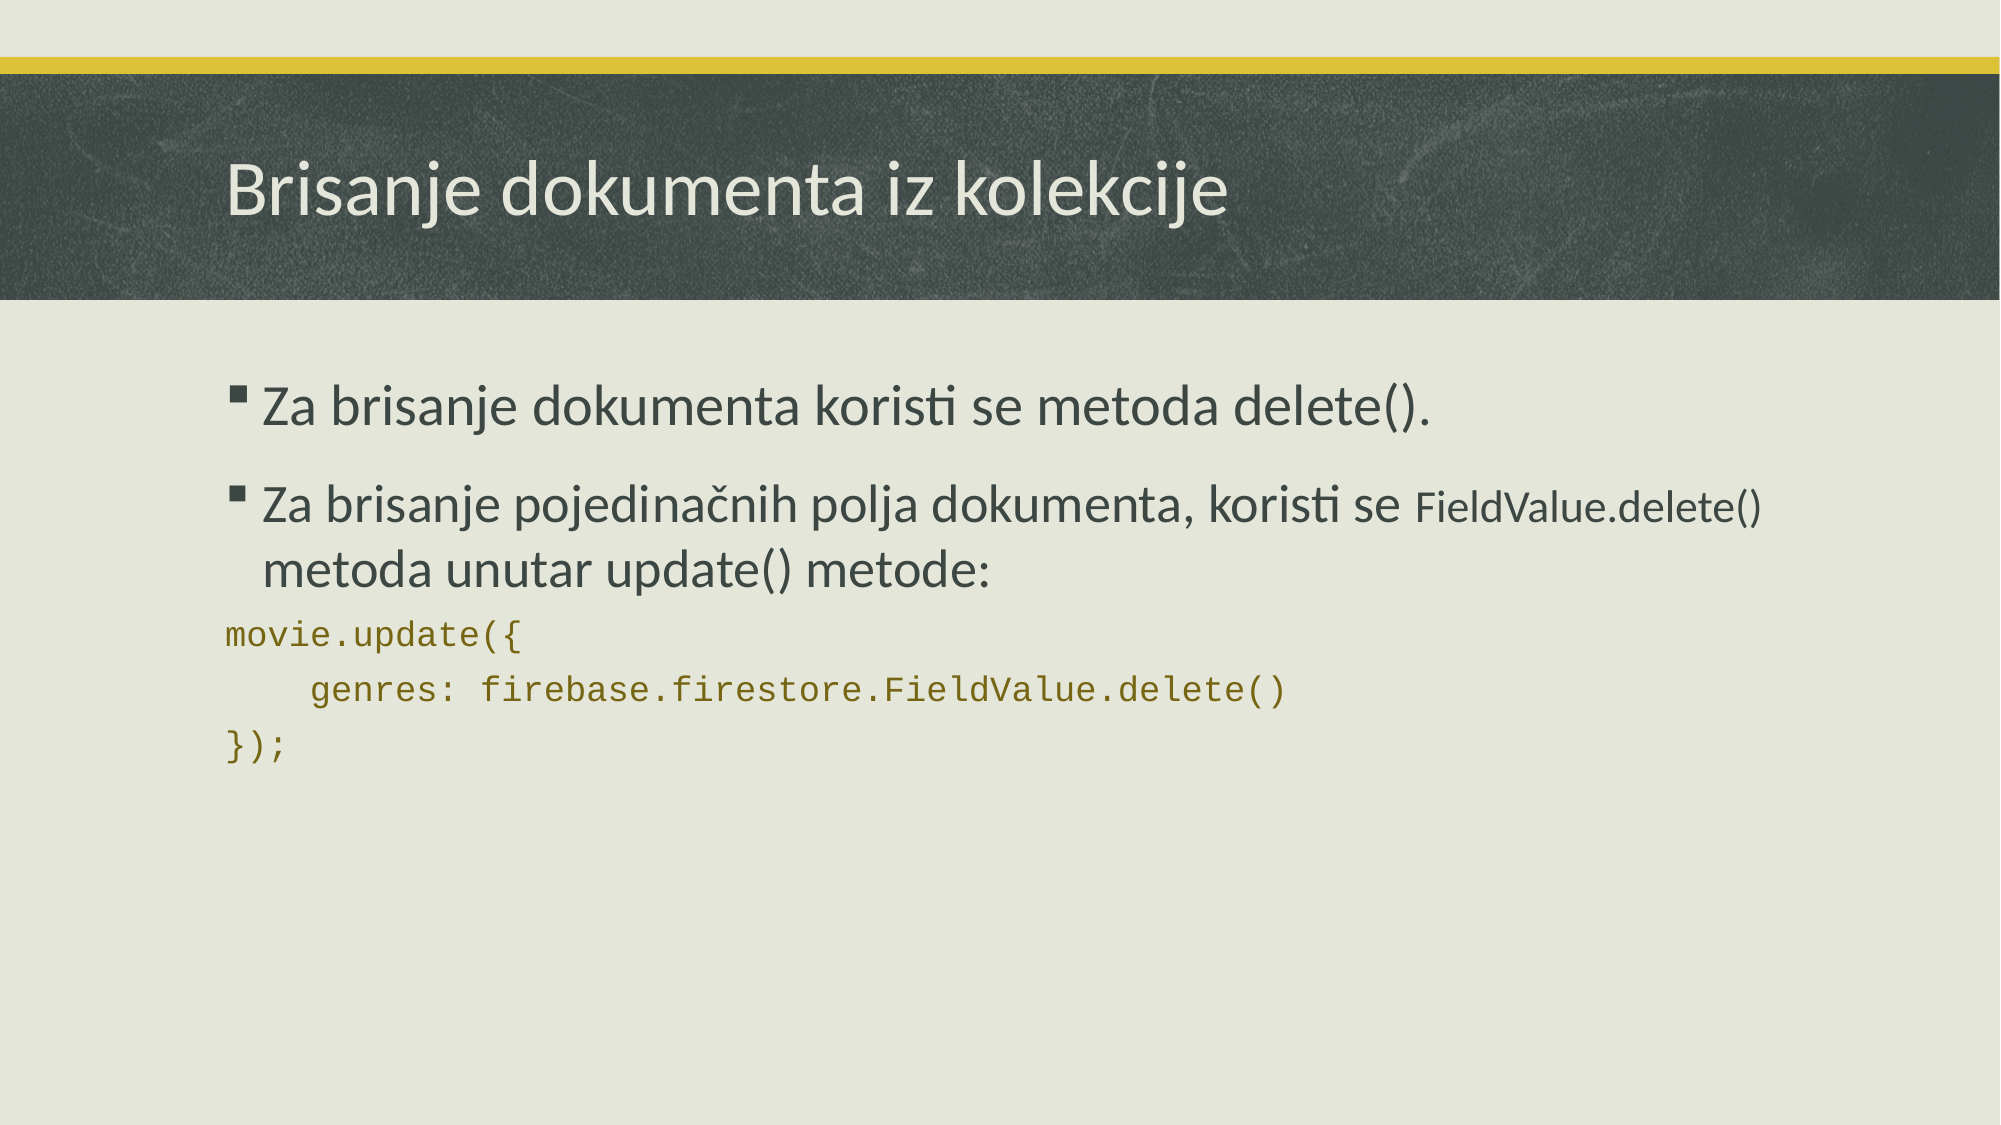

# Brisanje dokumenta iz kolekcije
Za brisanje dokumenta koristi se metoda delete().
Za brisanje pojedinačnih polja dokumenta, koristi se FieldValue.delete() metoda unutar update() metode:
movie.update({
    genres: firebase.firestore.FieldValue.delete()
});